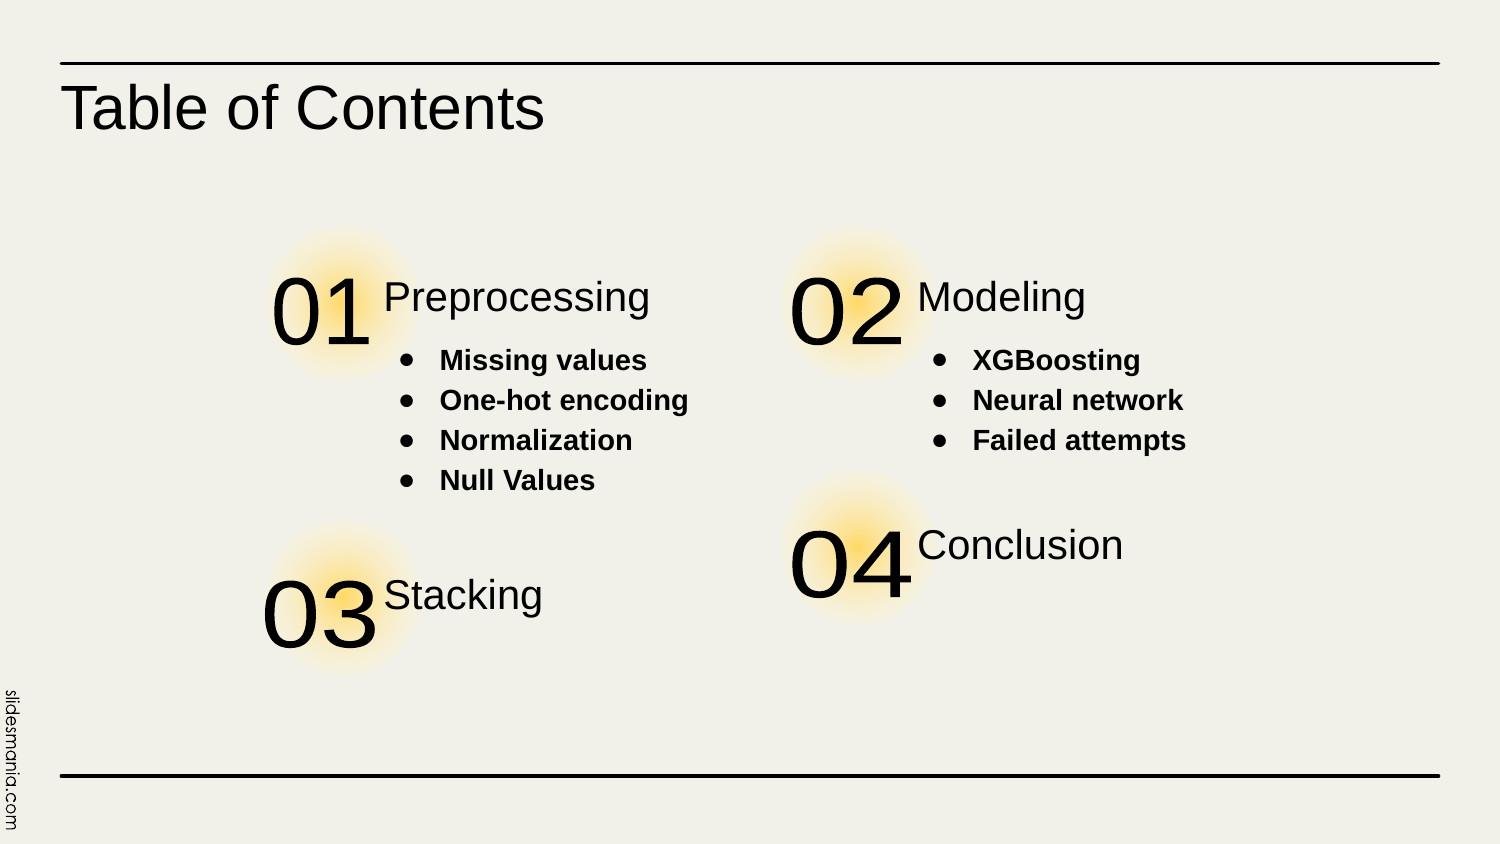

# Table of Contents

Preprocessing
Modeling
01
02
Missing values
One-hot encoding
Normalization
Null Values
XGBoosting
Neural network
Failed attempts

Conclusion

04
Stacking
03